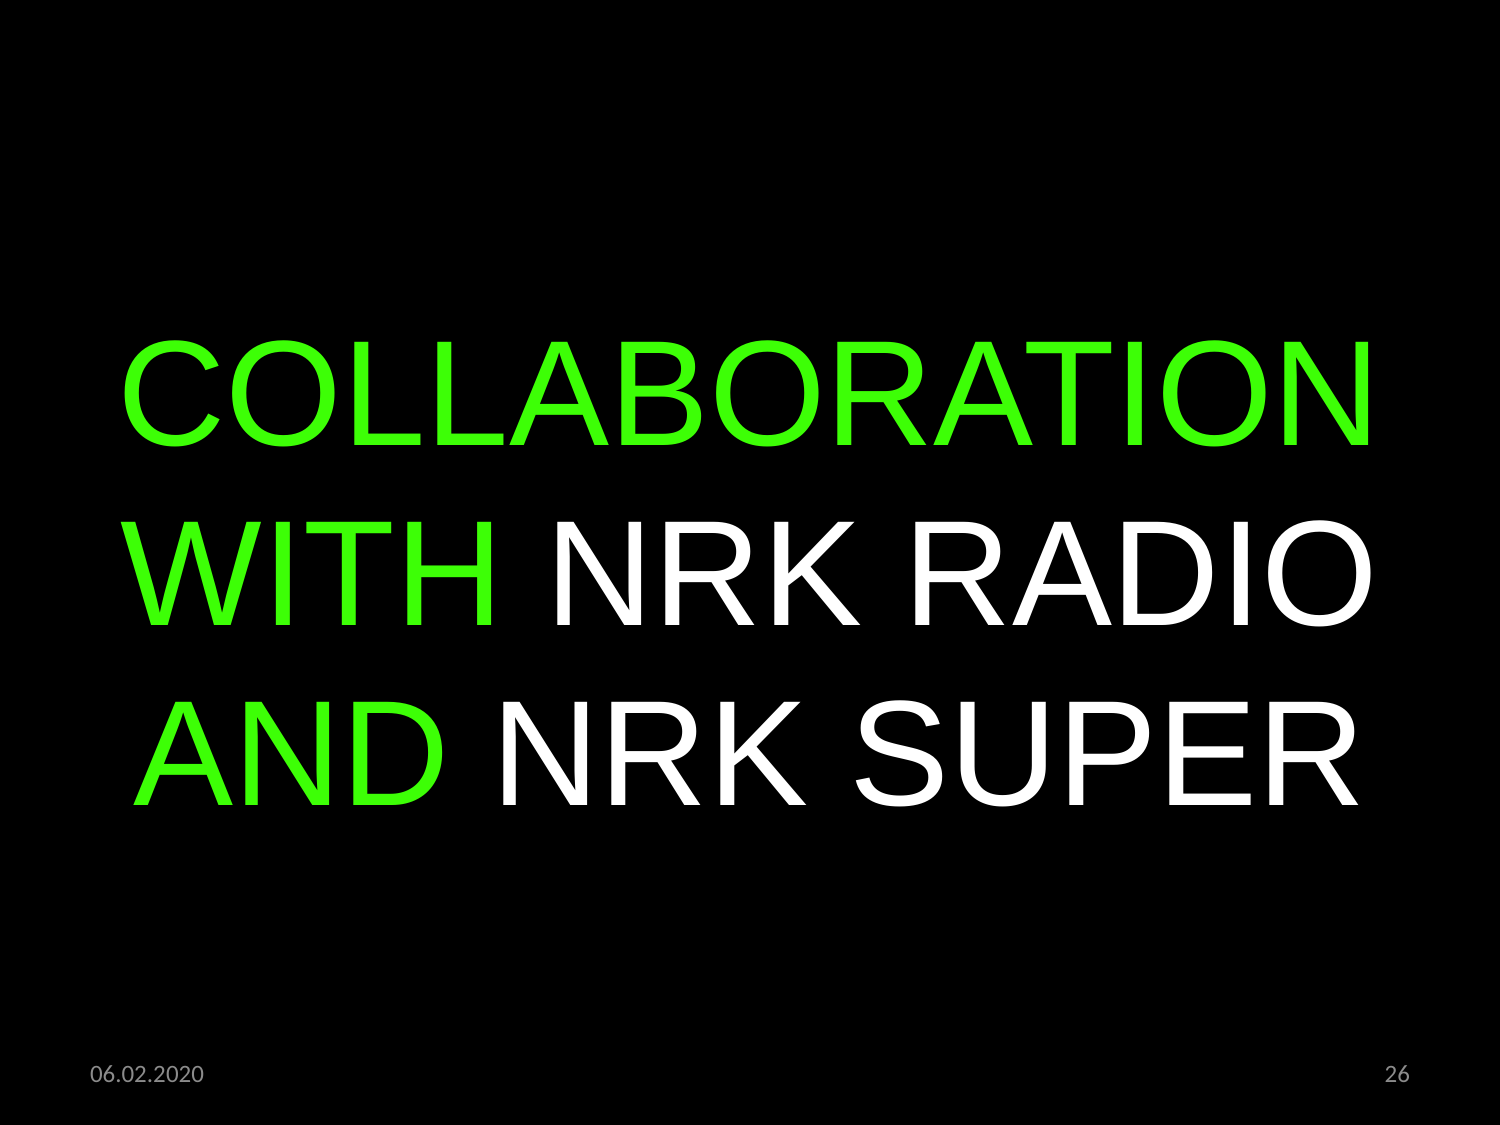

COLLABORATION WITH NRK RADIO AND NRK SUPER
06.02.2020
26